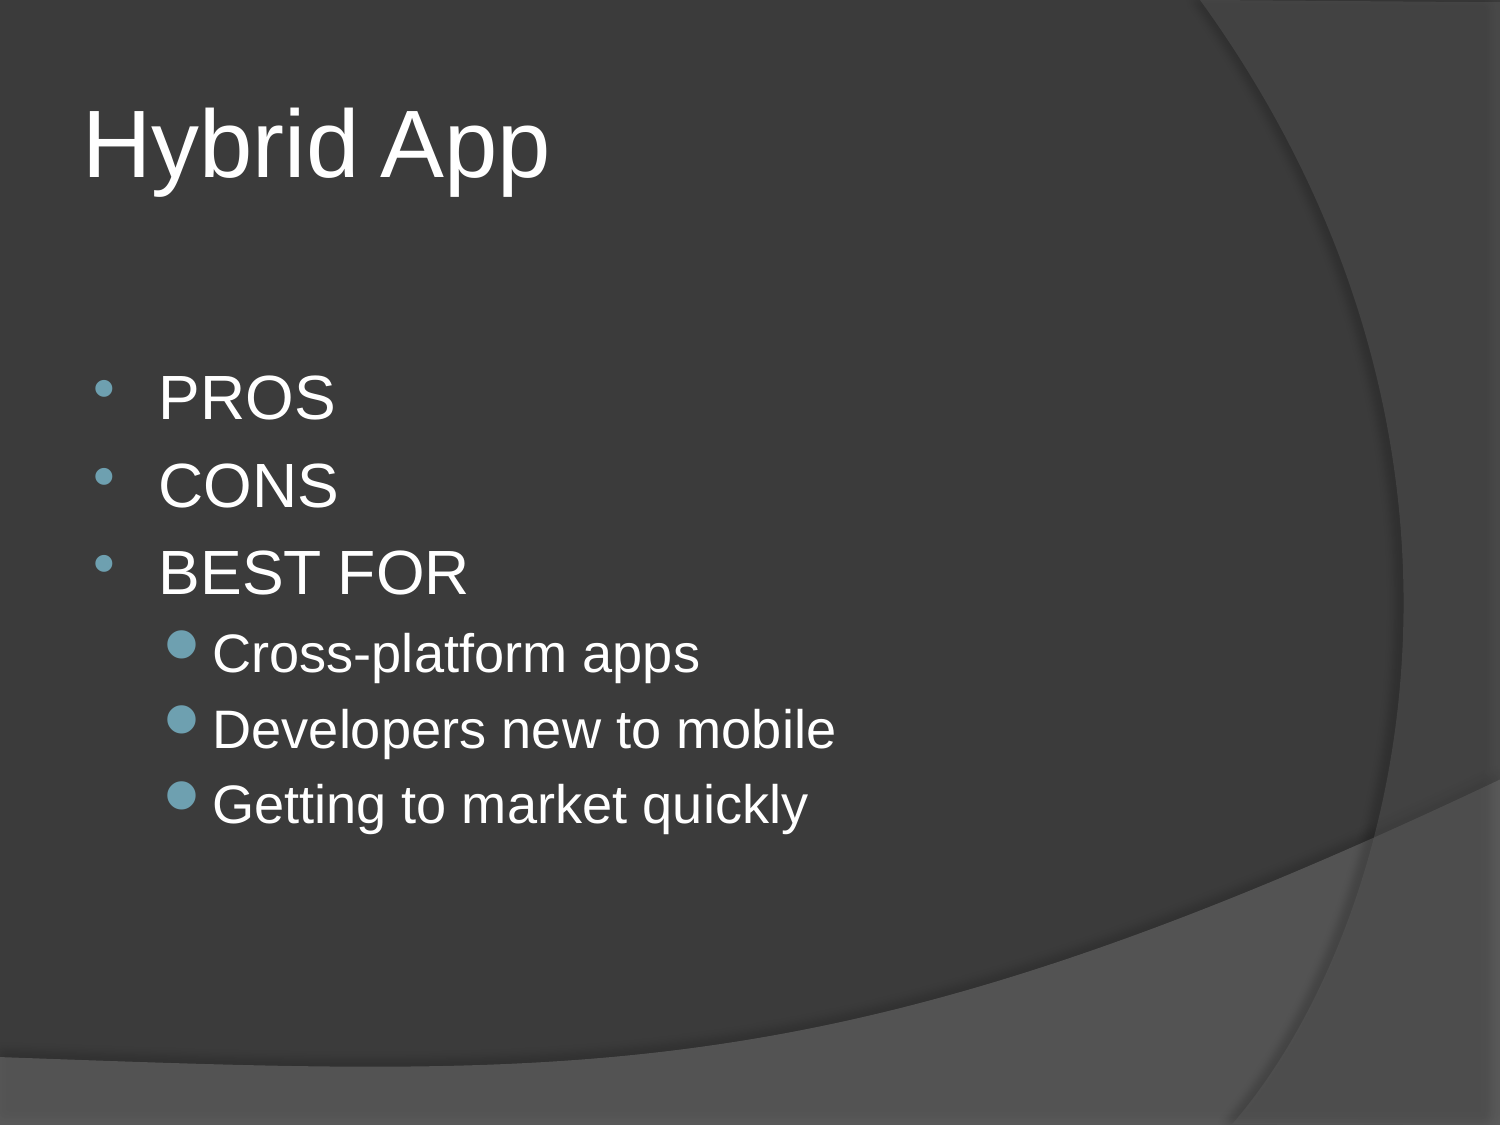

# Hybrid App

PROS
CONS
BEST FOR
Cross-platform apps
Developers new to mobile
Getting to market quickly